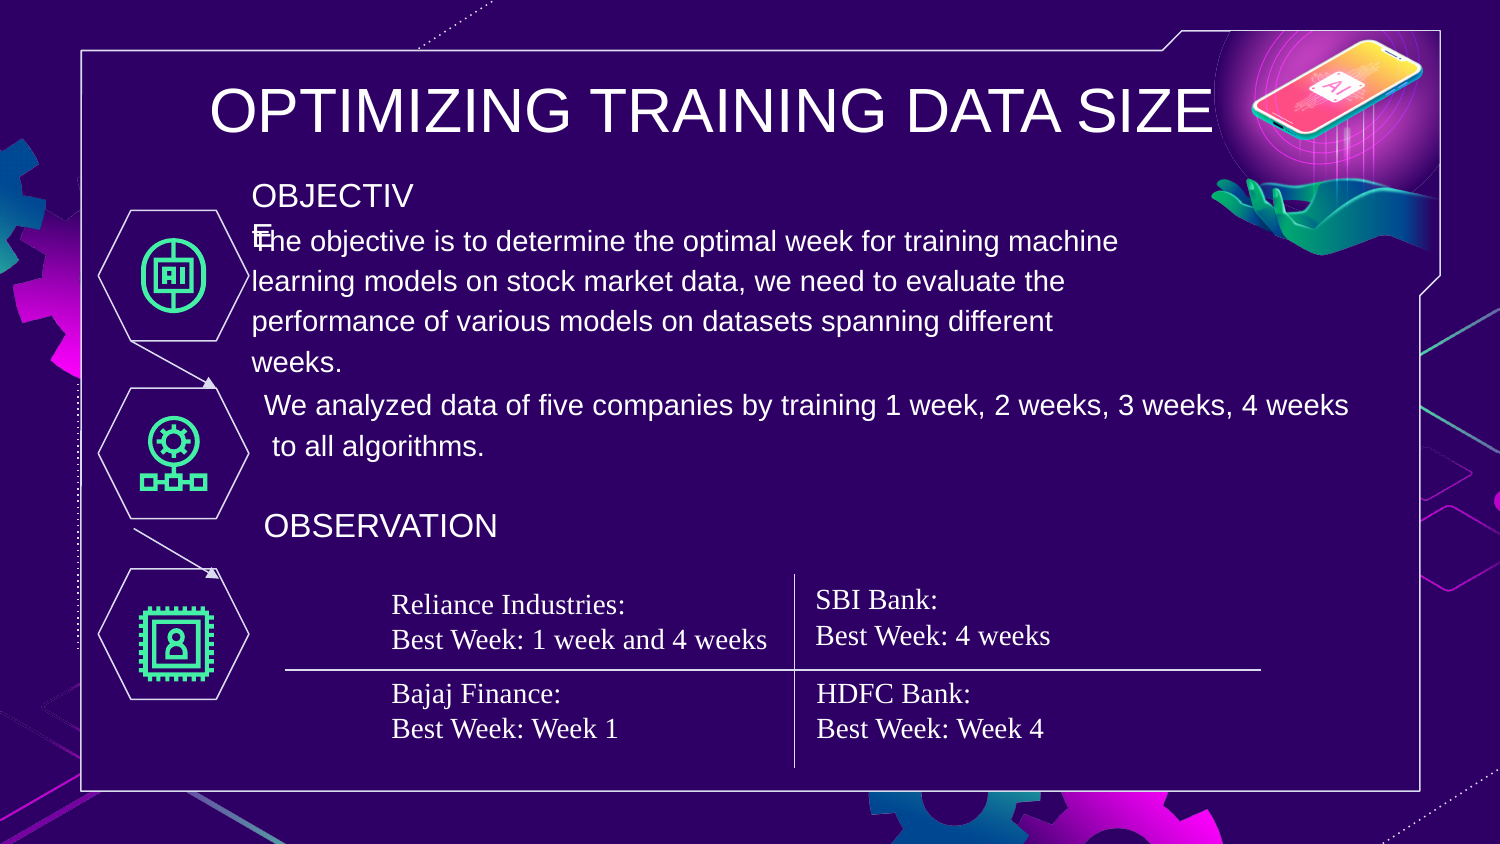

# OPTIMIZING TRAINING DATA SIZE
OBJECTIVE
The objective is to determine the optimal week for training machine learning models on stock market data, we need to evaluate the performance of various models on datasets spanning different weeks.

We analyzed data of five companies by training 1 week, 2 weeks, 3 weeks, 4 weeks  to all algorithms.

OBSERVATION

SBI Bank:
Best Week: 4 weeks
Reliance Industries:
Best Week: 1 week and 4 weeks

Bajaj Finance:
Best Week: Week 1
HDFC Bank:
Best Week: Week 4